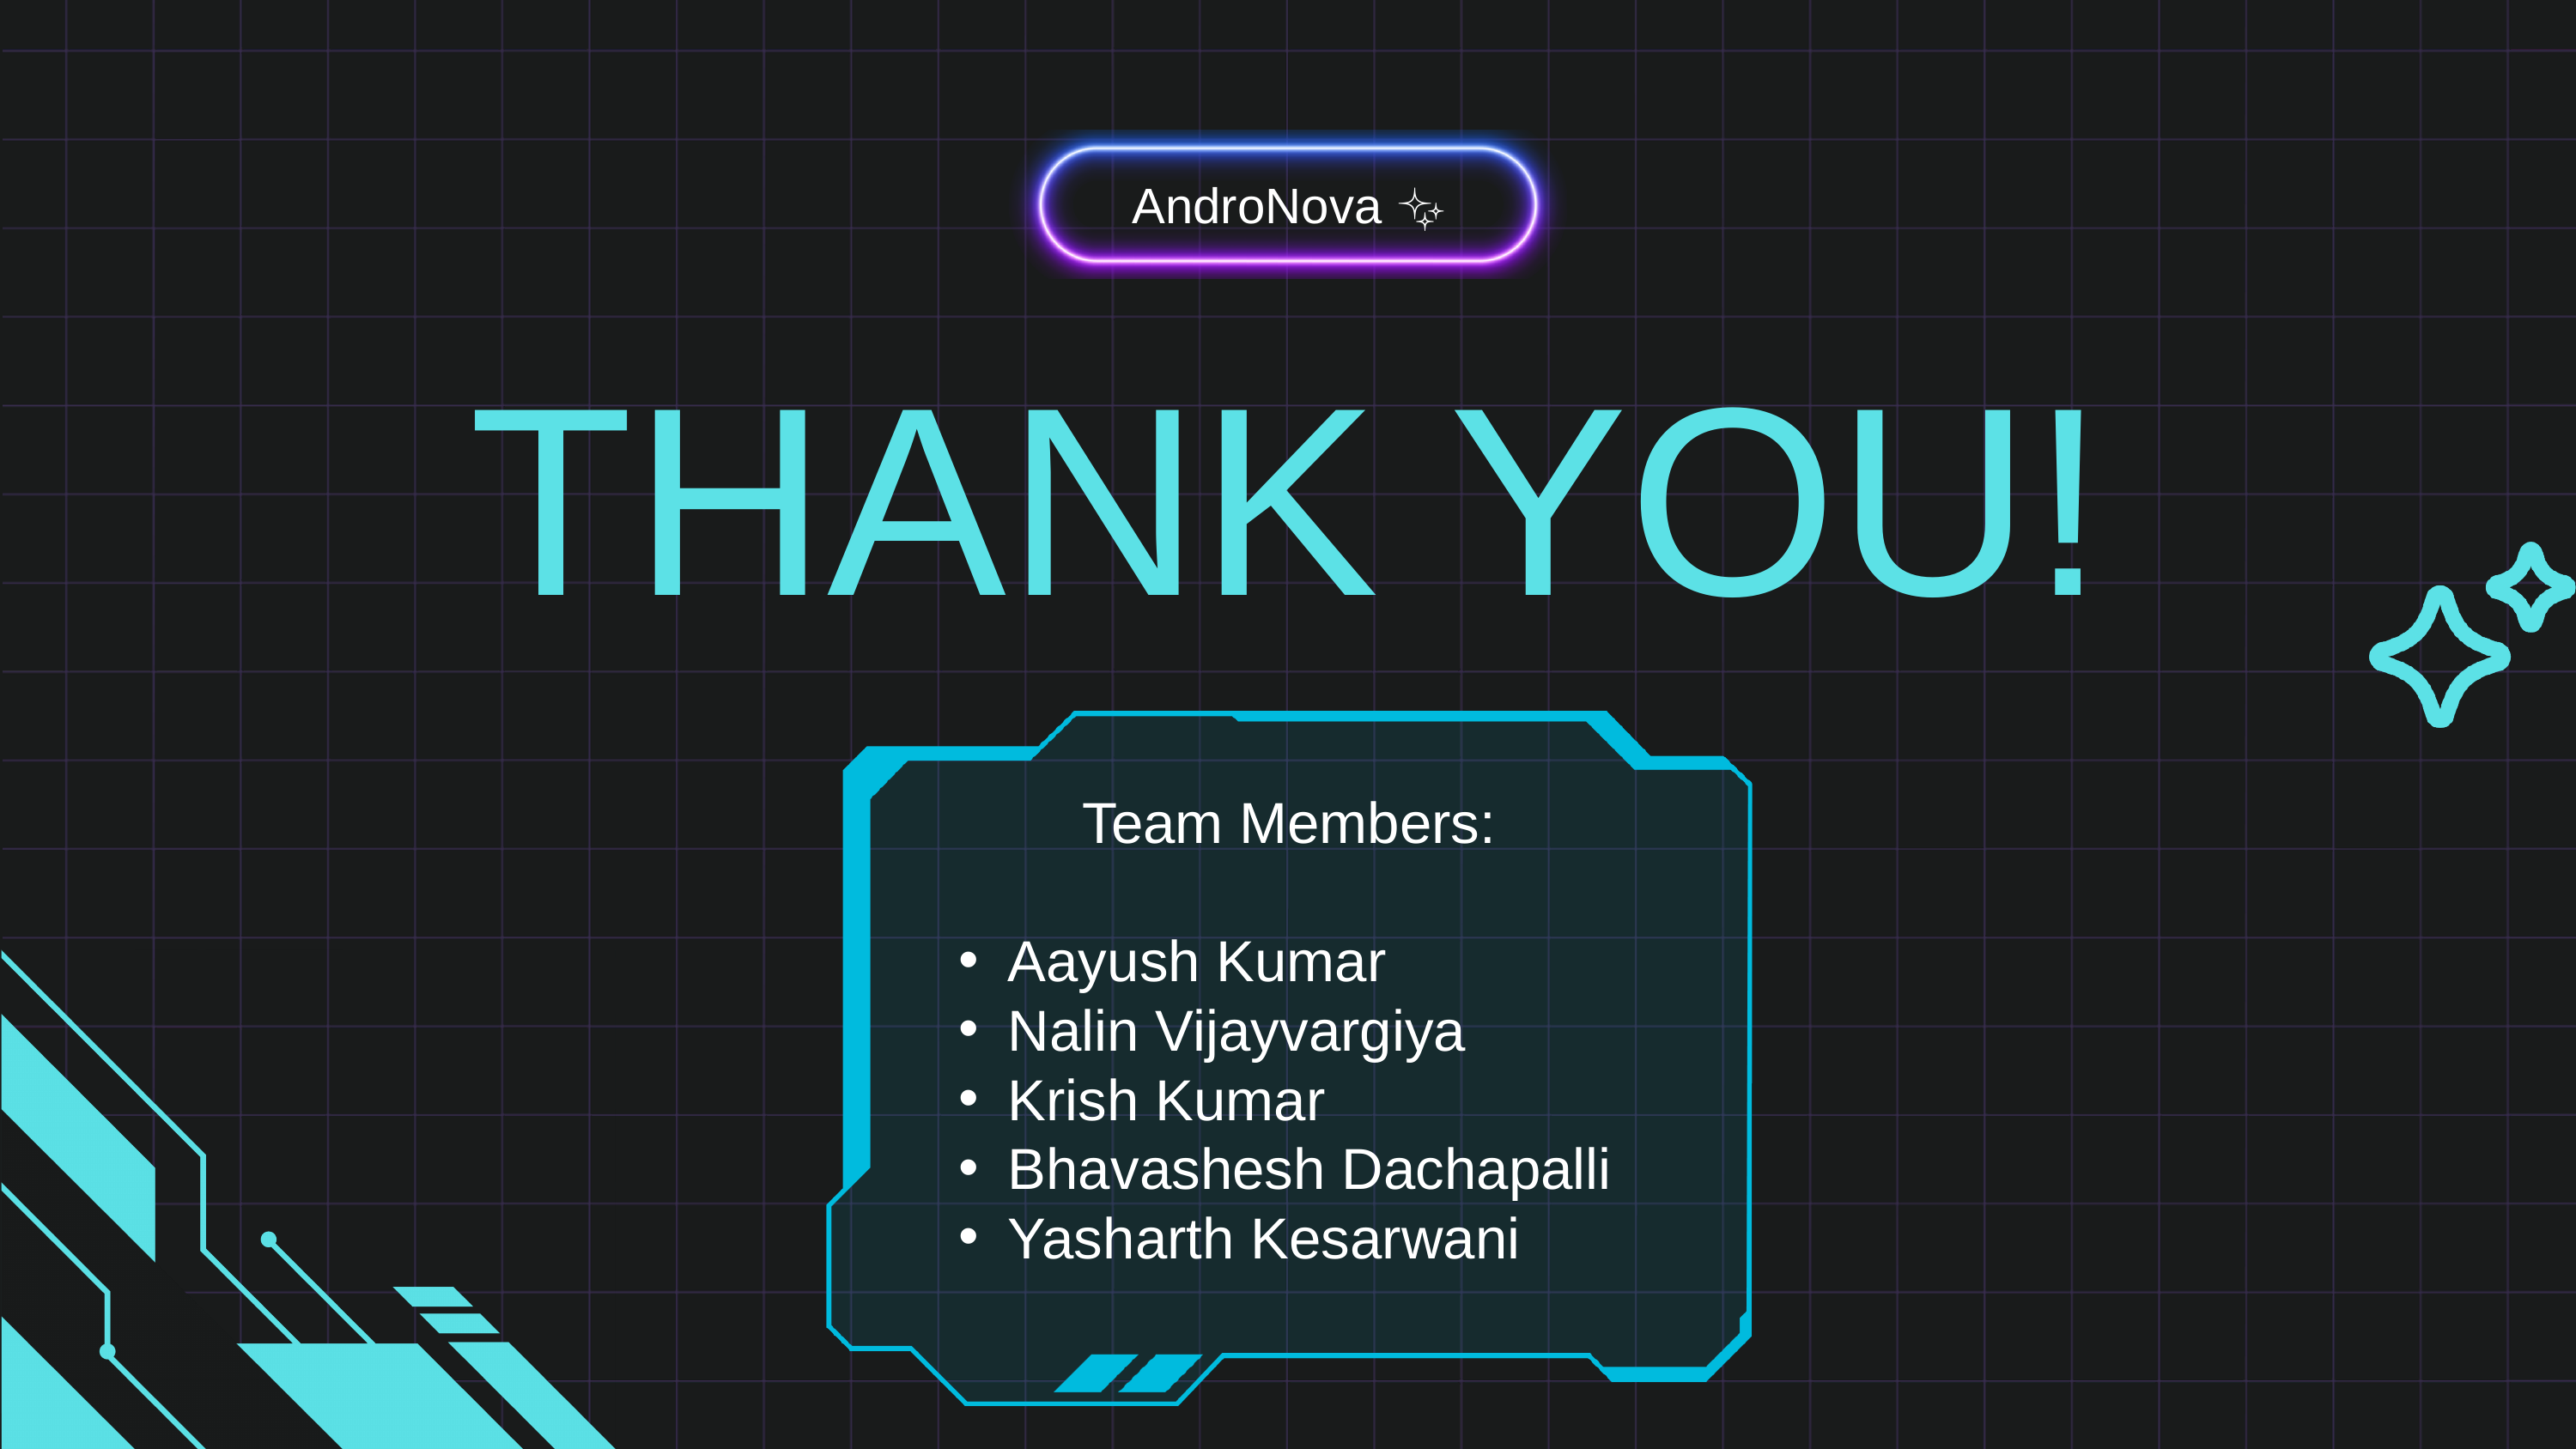

AndroNova ✨
THANK YOU!

Team Members:

Aayush Kumar
Nalin Vijayvargiya
Krish Kumar
Bhavashesh Dachapalli
Yasharth Kesarwani